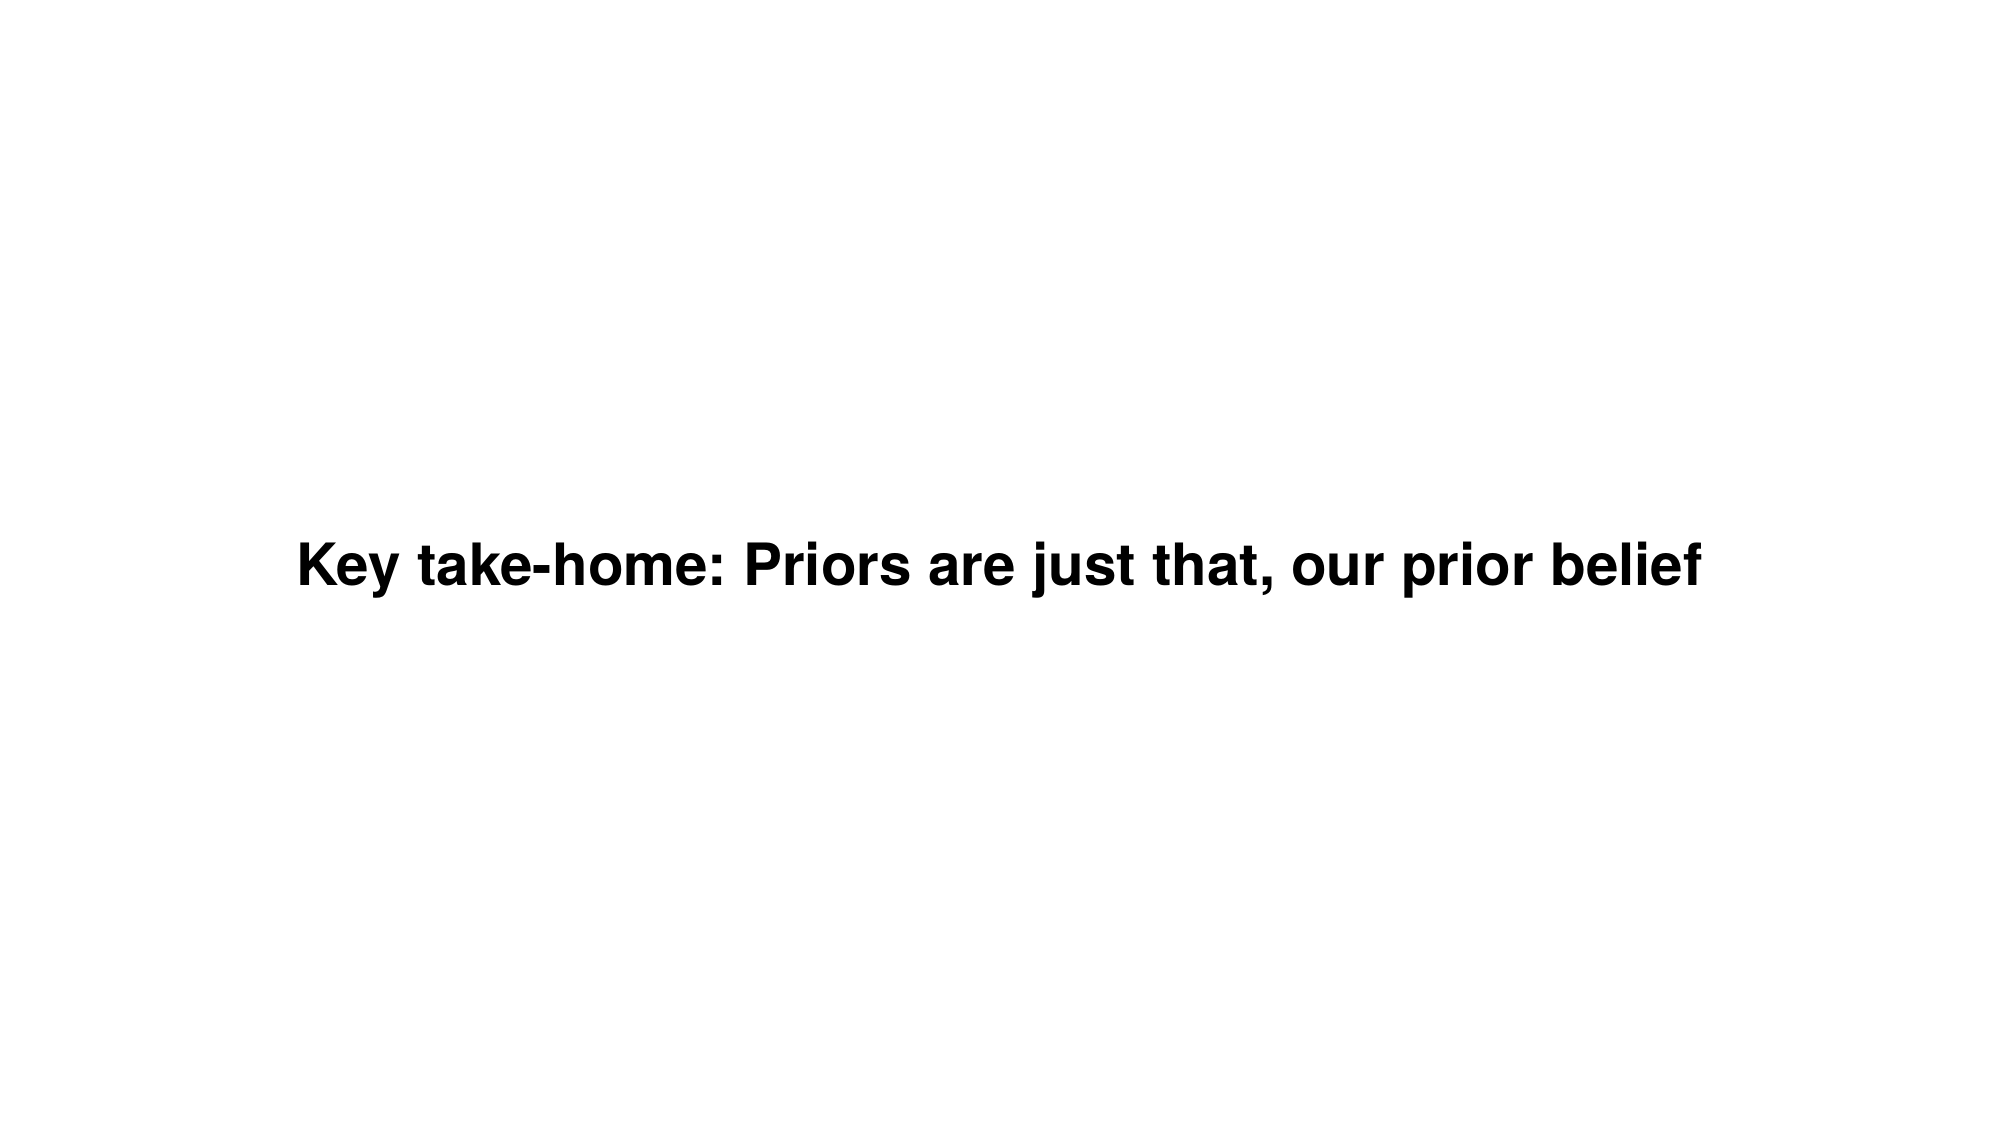

Key take-home: Priors are just that, our prior belief